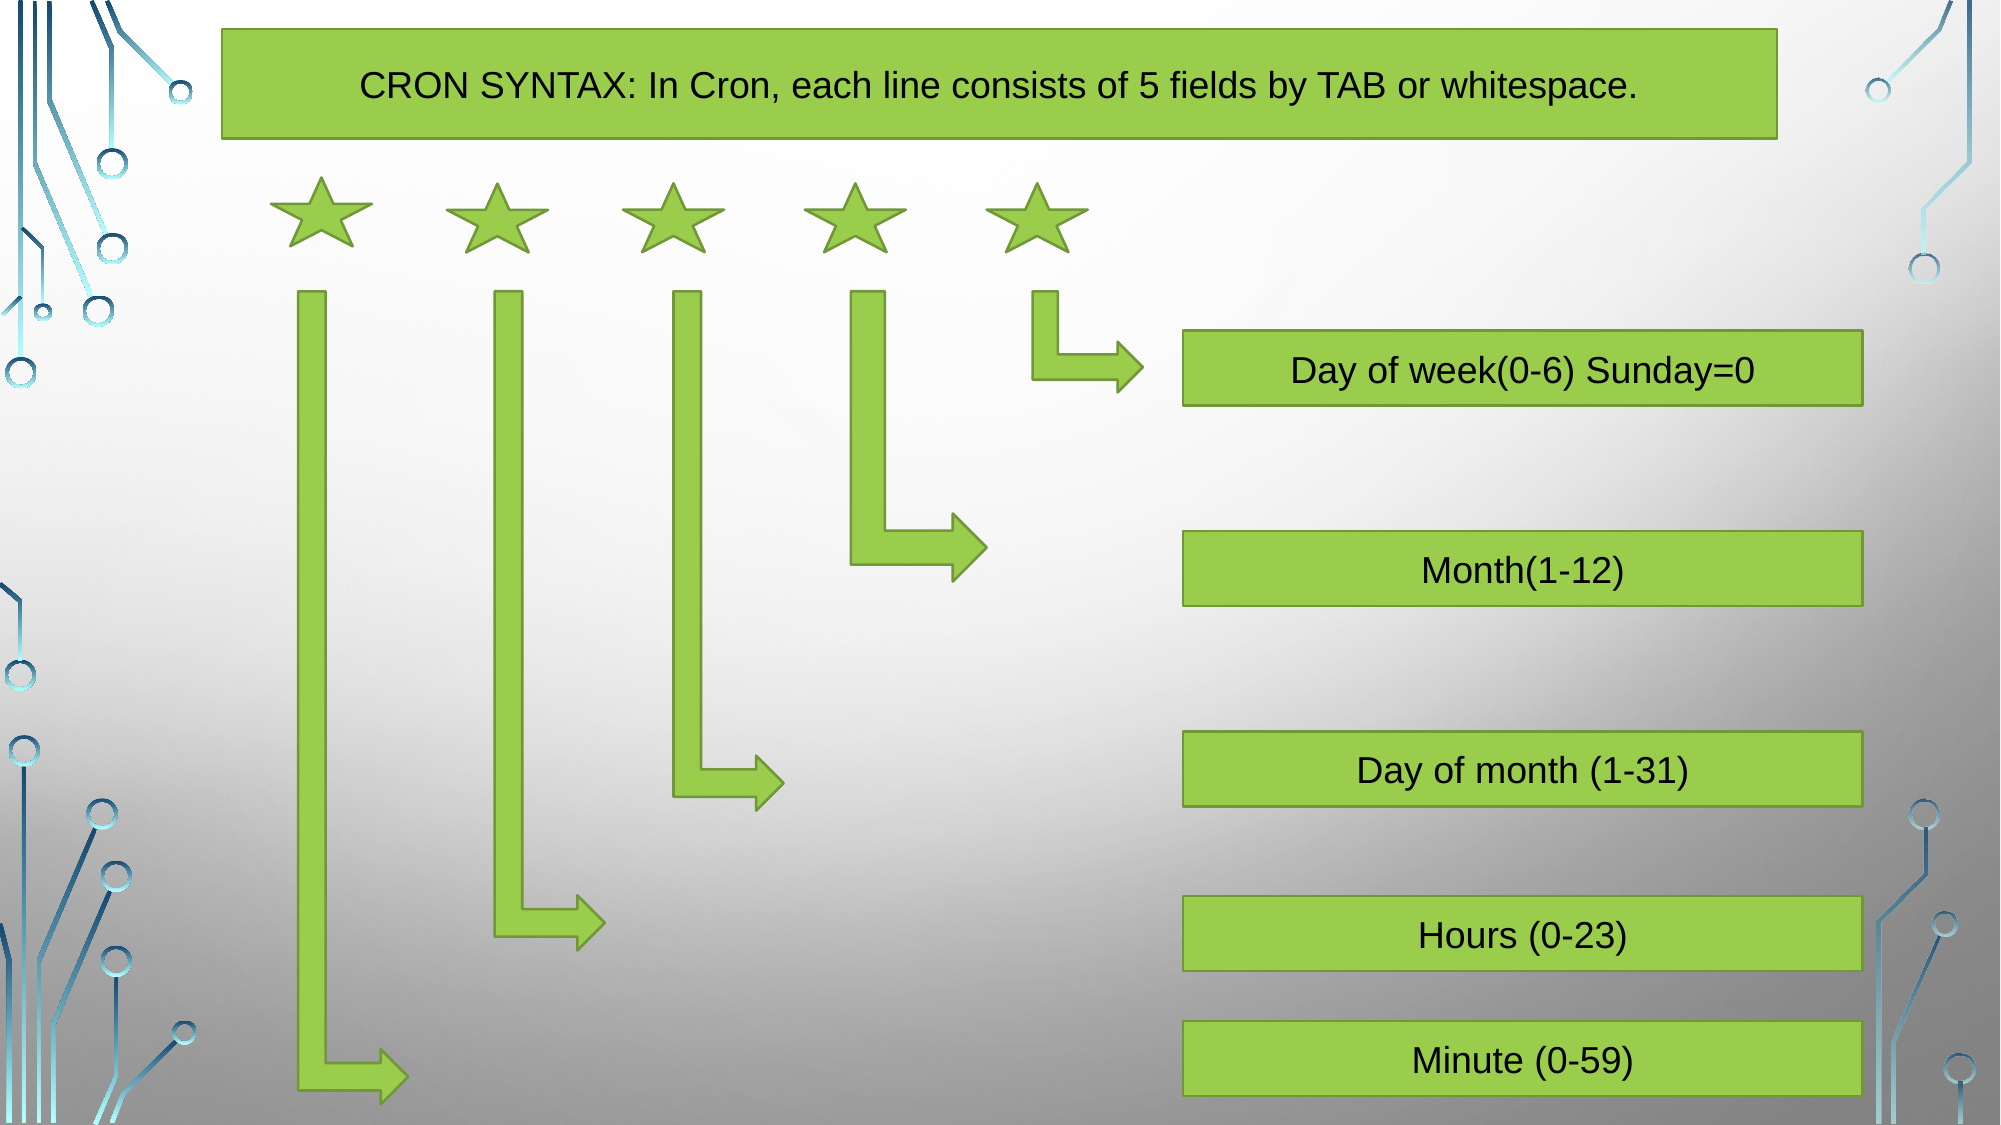

CRON SYNTAX: In Cron, each line consists of 5 fields by TAB or whitespace.

Day of week(0-6) Sunday=0

Month(1-12)

Day of month (1-31)
Hours (0-23)
Minute (0-59)